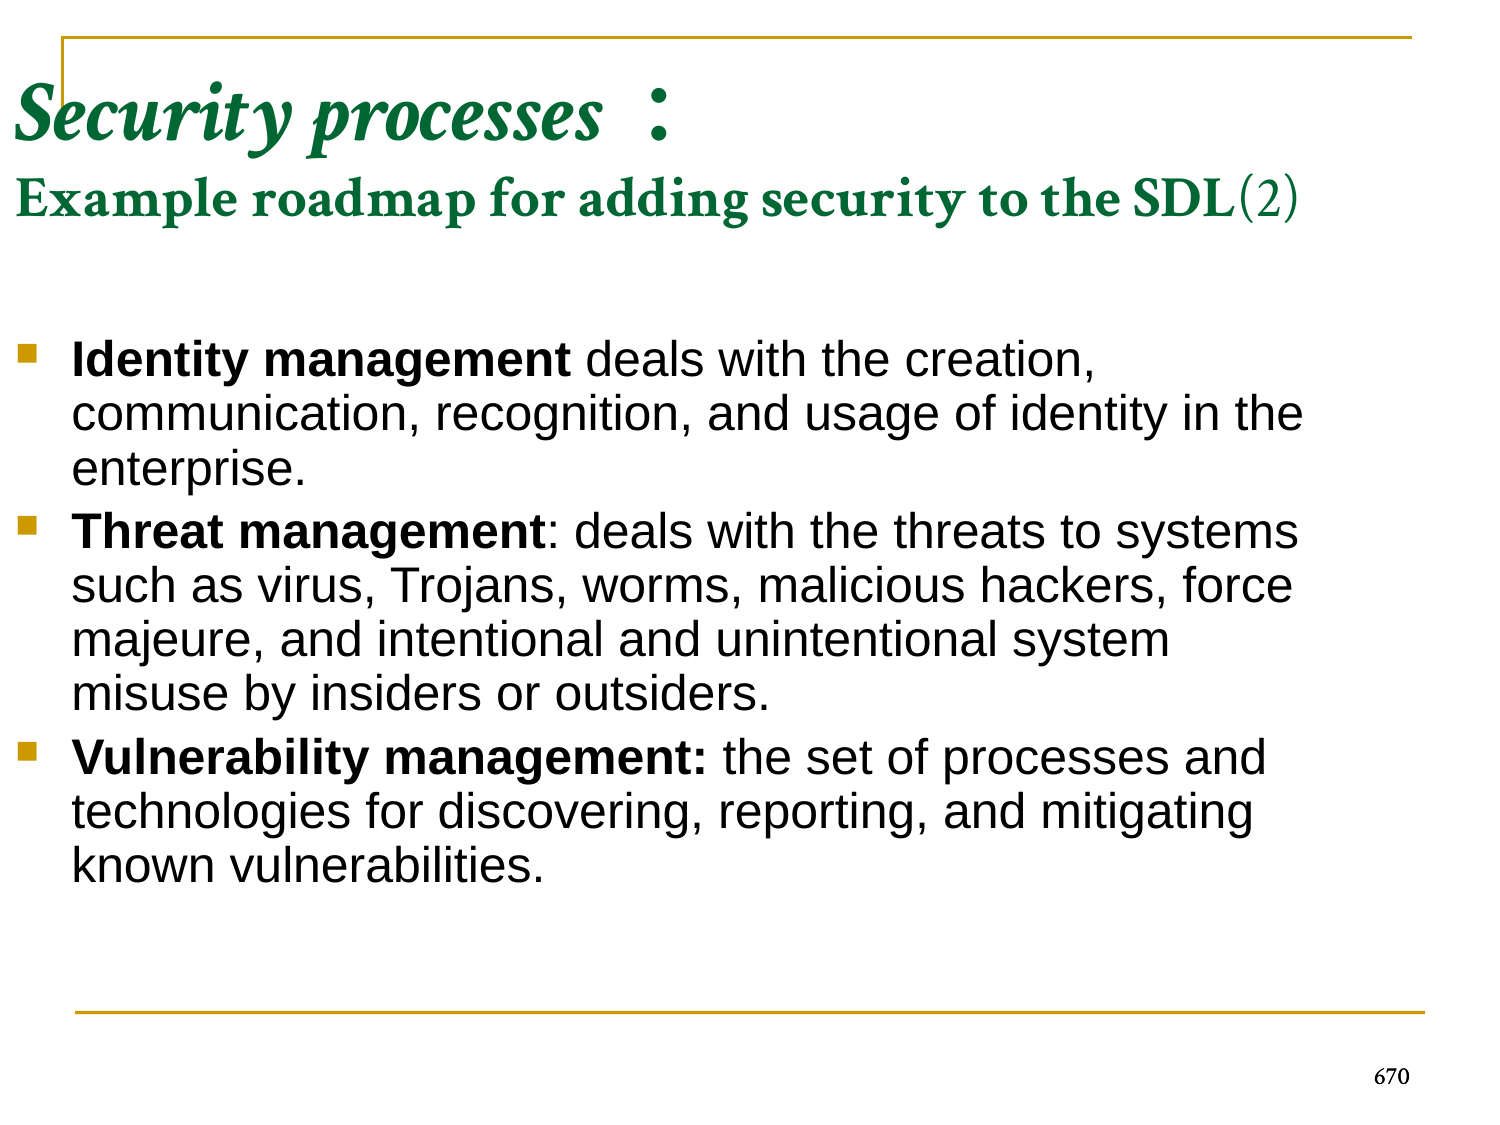

Security processes ：
Example roadmap for adding security to the SDL(2)
Identity management deals with the creation, communication, recognition, and usage of identity in the enterprise.
Threat management: deals with the threats to systems such as virus, Trojans, worms, malicious hackers, force majeure, and intentional and unintentional system misuse by insiders or outsiders.
Vulnerability management: the set of processes and technologies for discovering, reporting, and mitigating known vulnerabilities.

670
670